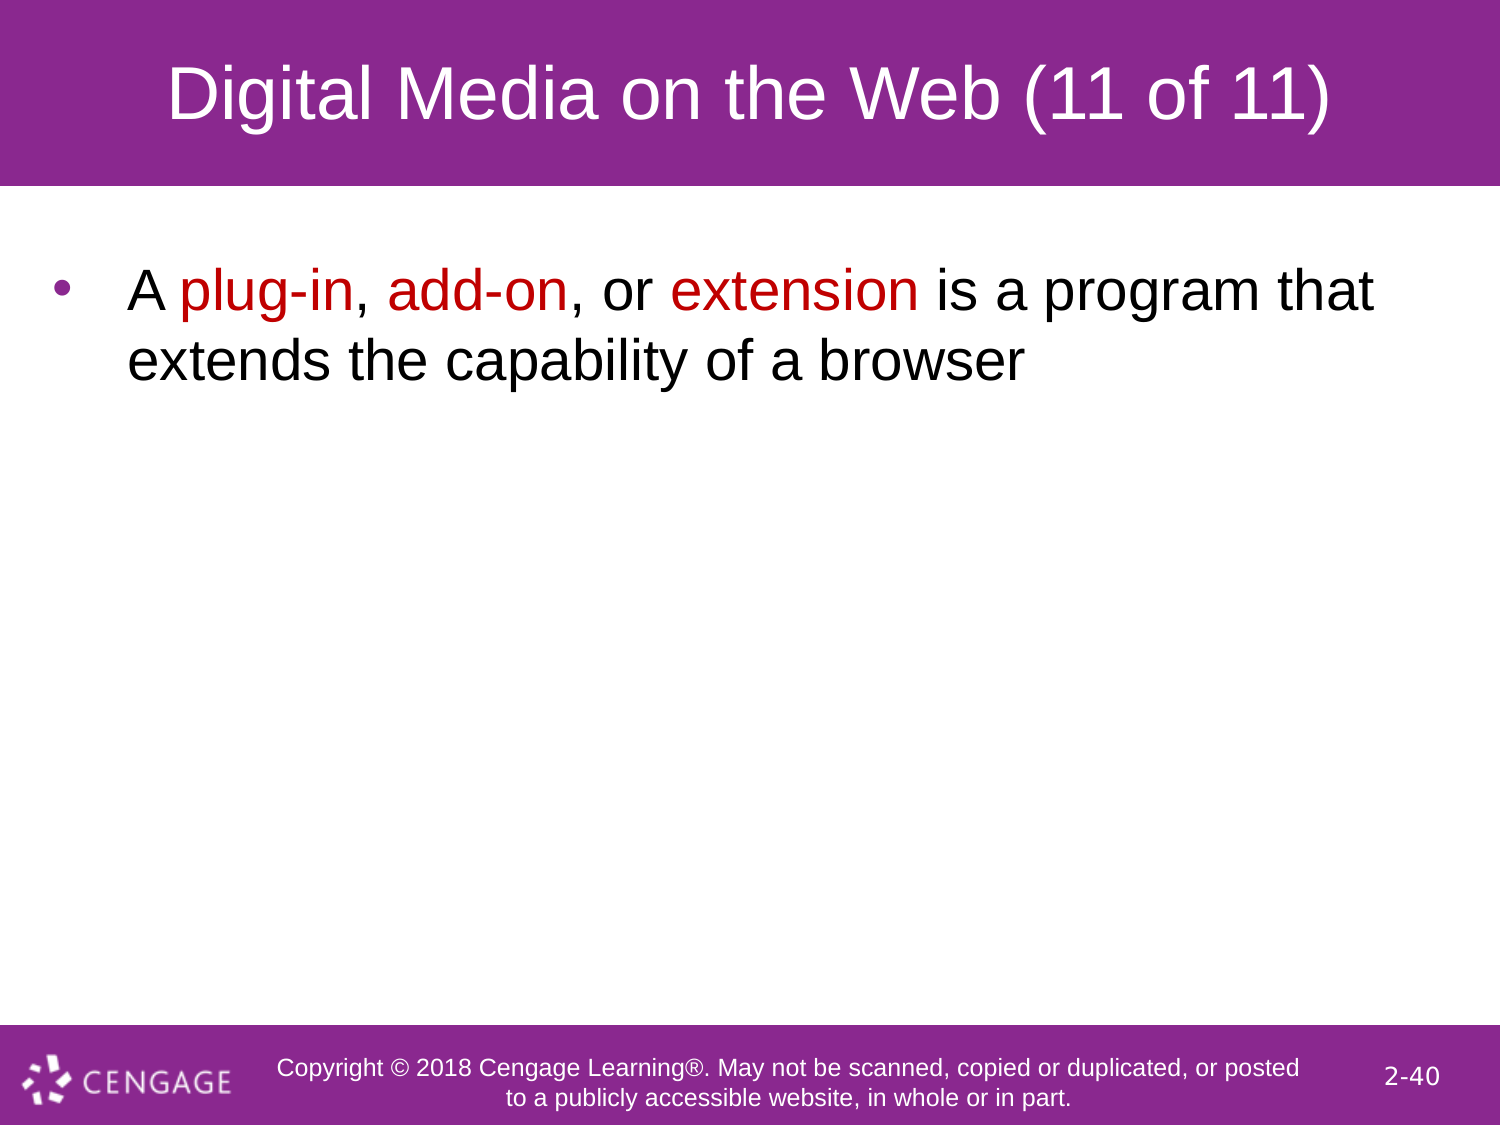

# Digital Media on the Web (11 of 11)
A plug-in, add-on, or extension is a program that extends the capability of a browser